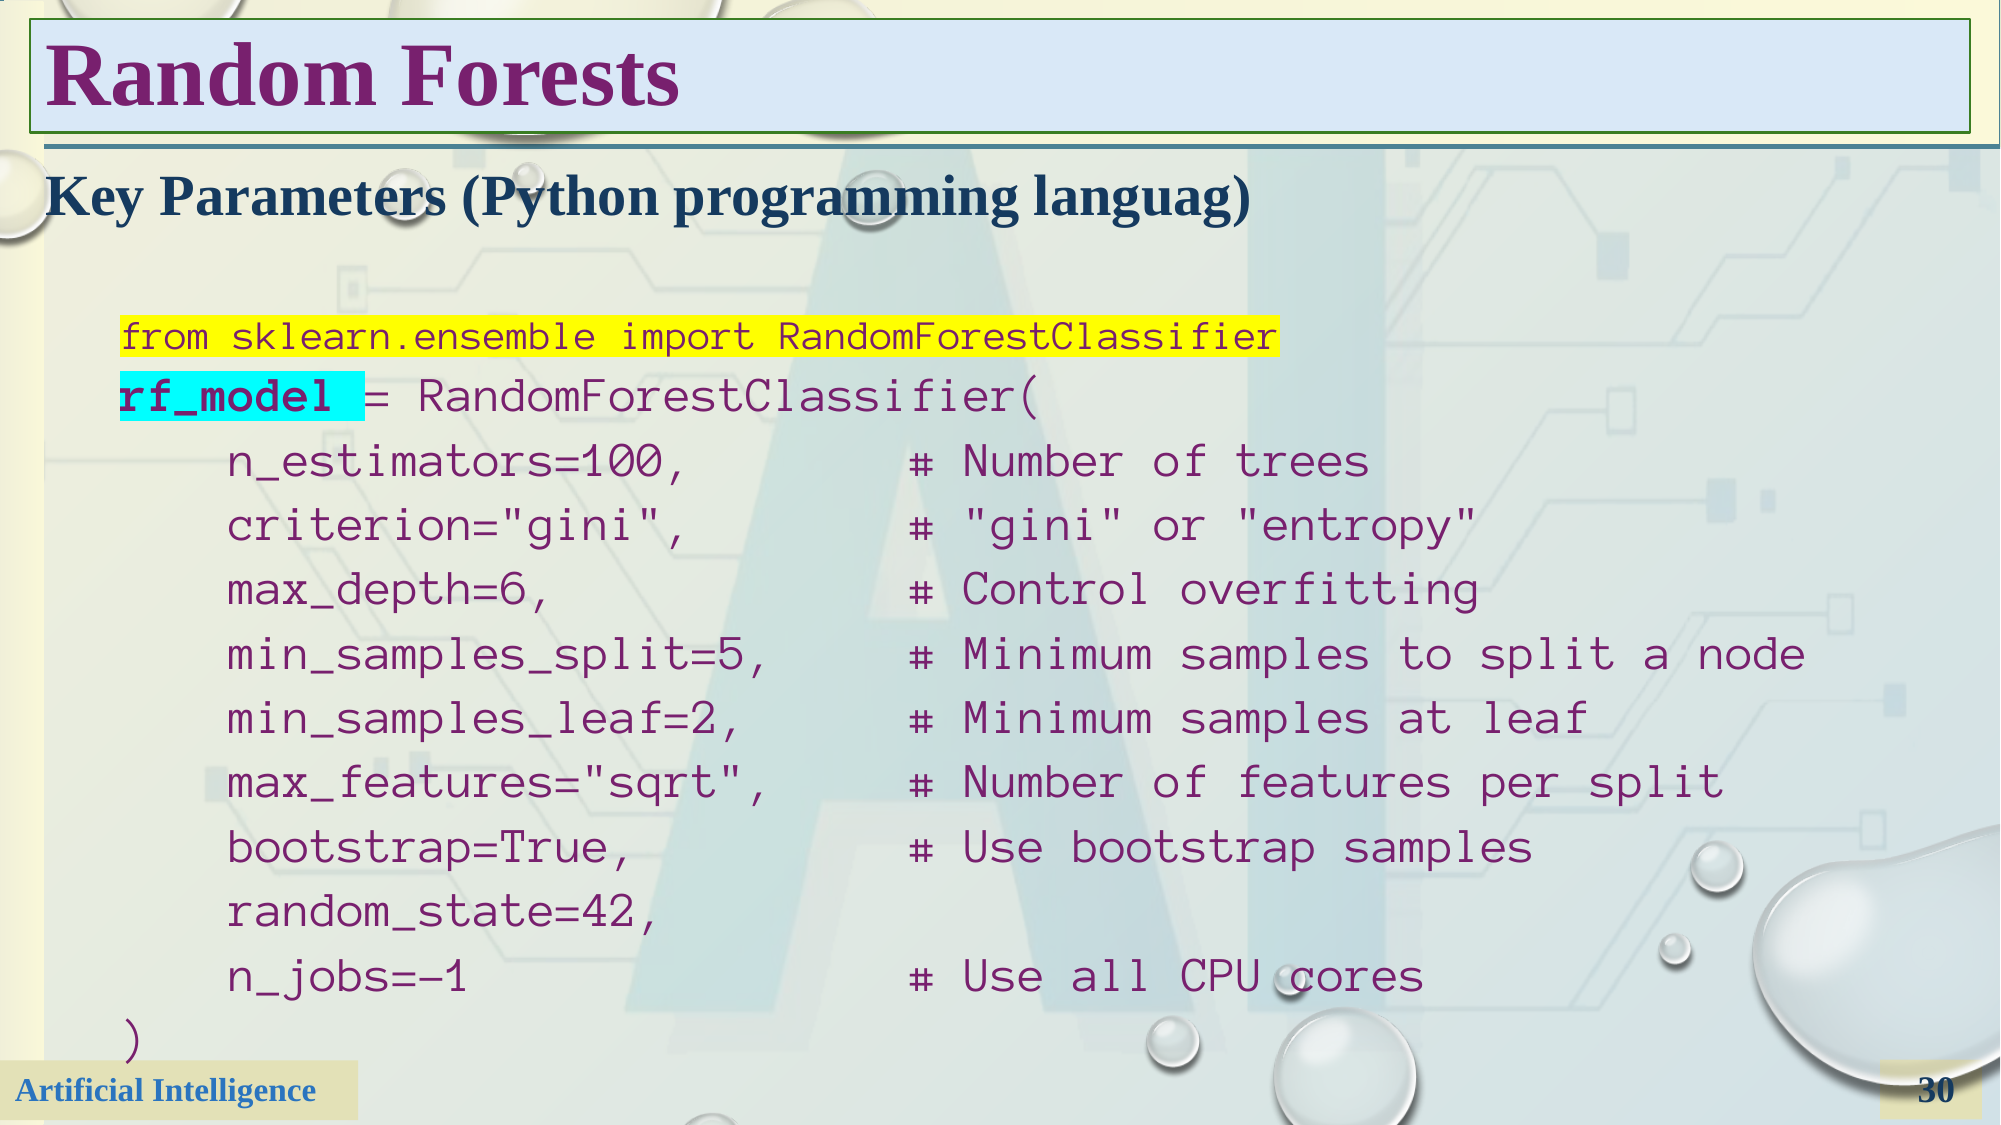

# Random Forests
Key Parameters (Python programming languag)

from sklearn.ensemble import RandomForestClassifier
rf_model = RandomForestClassifier(
    n_estimators=100,        # Number of trees
    criterion="gini",        # "gini" or "entropy"
    max_depth=6,             # Control overfitting
    min_samples_split=5,     # Minimum samples to split a node
    min_samples_leaf=2,      # Minimum samples at leaf
    max_features="sqrt",     # Number of features per split
    bootstrap=True,          # Use bootstrap samples
    random_state=42,
    n_jobs=-1                # Use all CPU cores
)

30